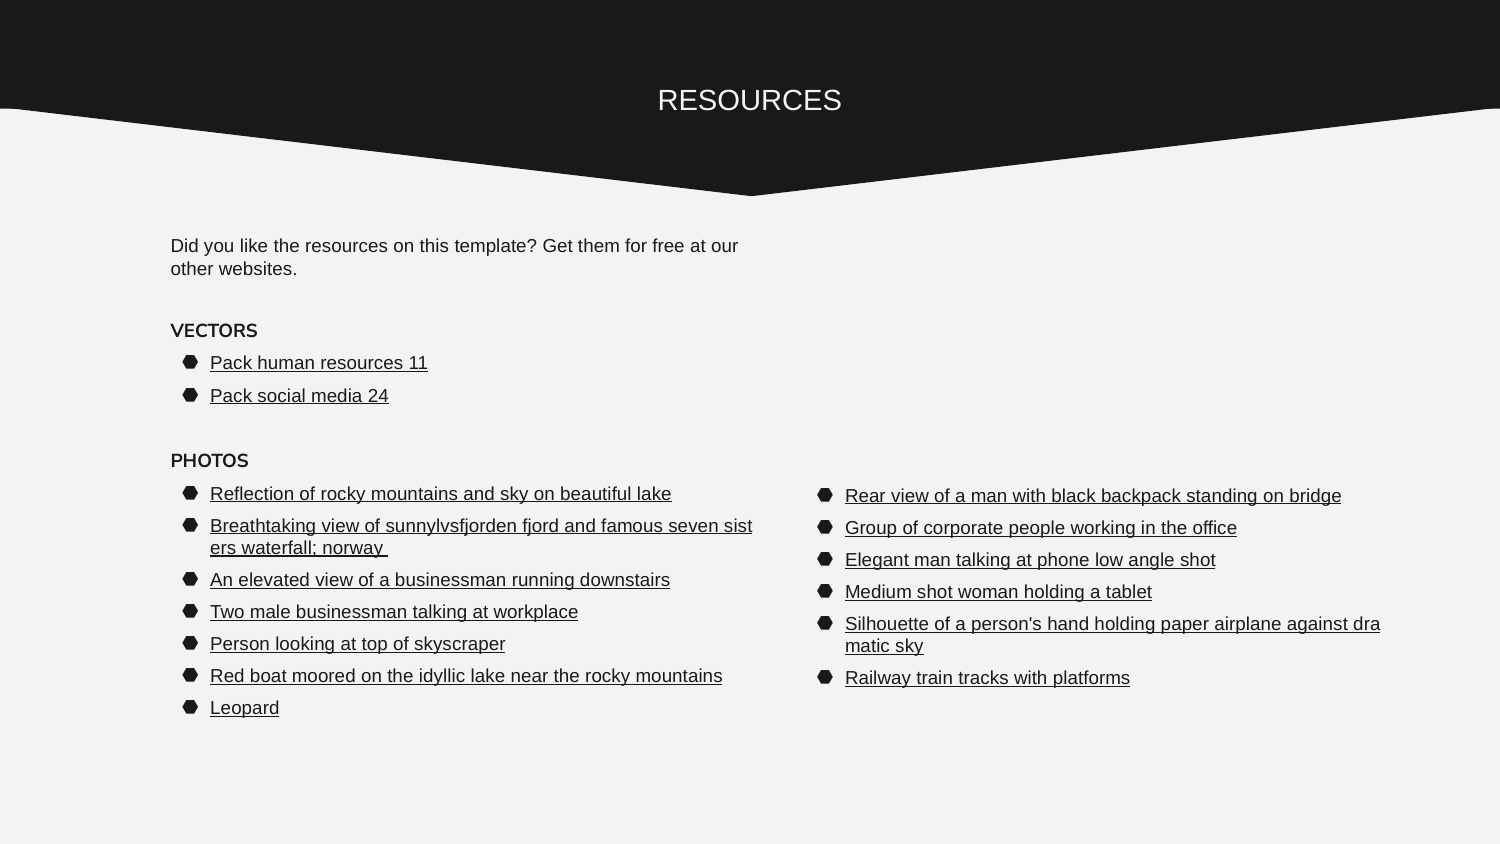

# RESOURCES
Did you like the resources on this template? Get them for free at our other websites.

VECTORS
Pack human resources 11
Pack social media 24

PHOTOS
Reflection of rocky mountains and sky on beautiful lake
Breathtaking view of sunnylvsfjorden fjord and famous seven sisters waterfall; norway
An elevated view of a businessman running downstairs
Two male businessman talking at workplace
Person looking at top of skyscraper
Red boat moored on the idyllic lake near the rocky mountains
Leopard

Rear view of a man with black backpack standing on bridge
Group of corporate people working in the office
Elegant man talking at phone low angle shot
Medium shot woman holding a tablet
Silhouette of a person's hand holding paper airplane against dramatic sky
Railway train tracks with platforms